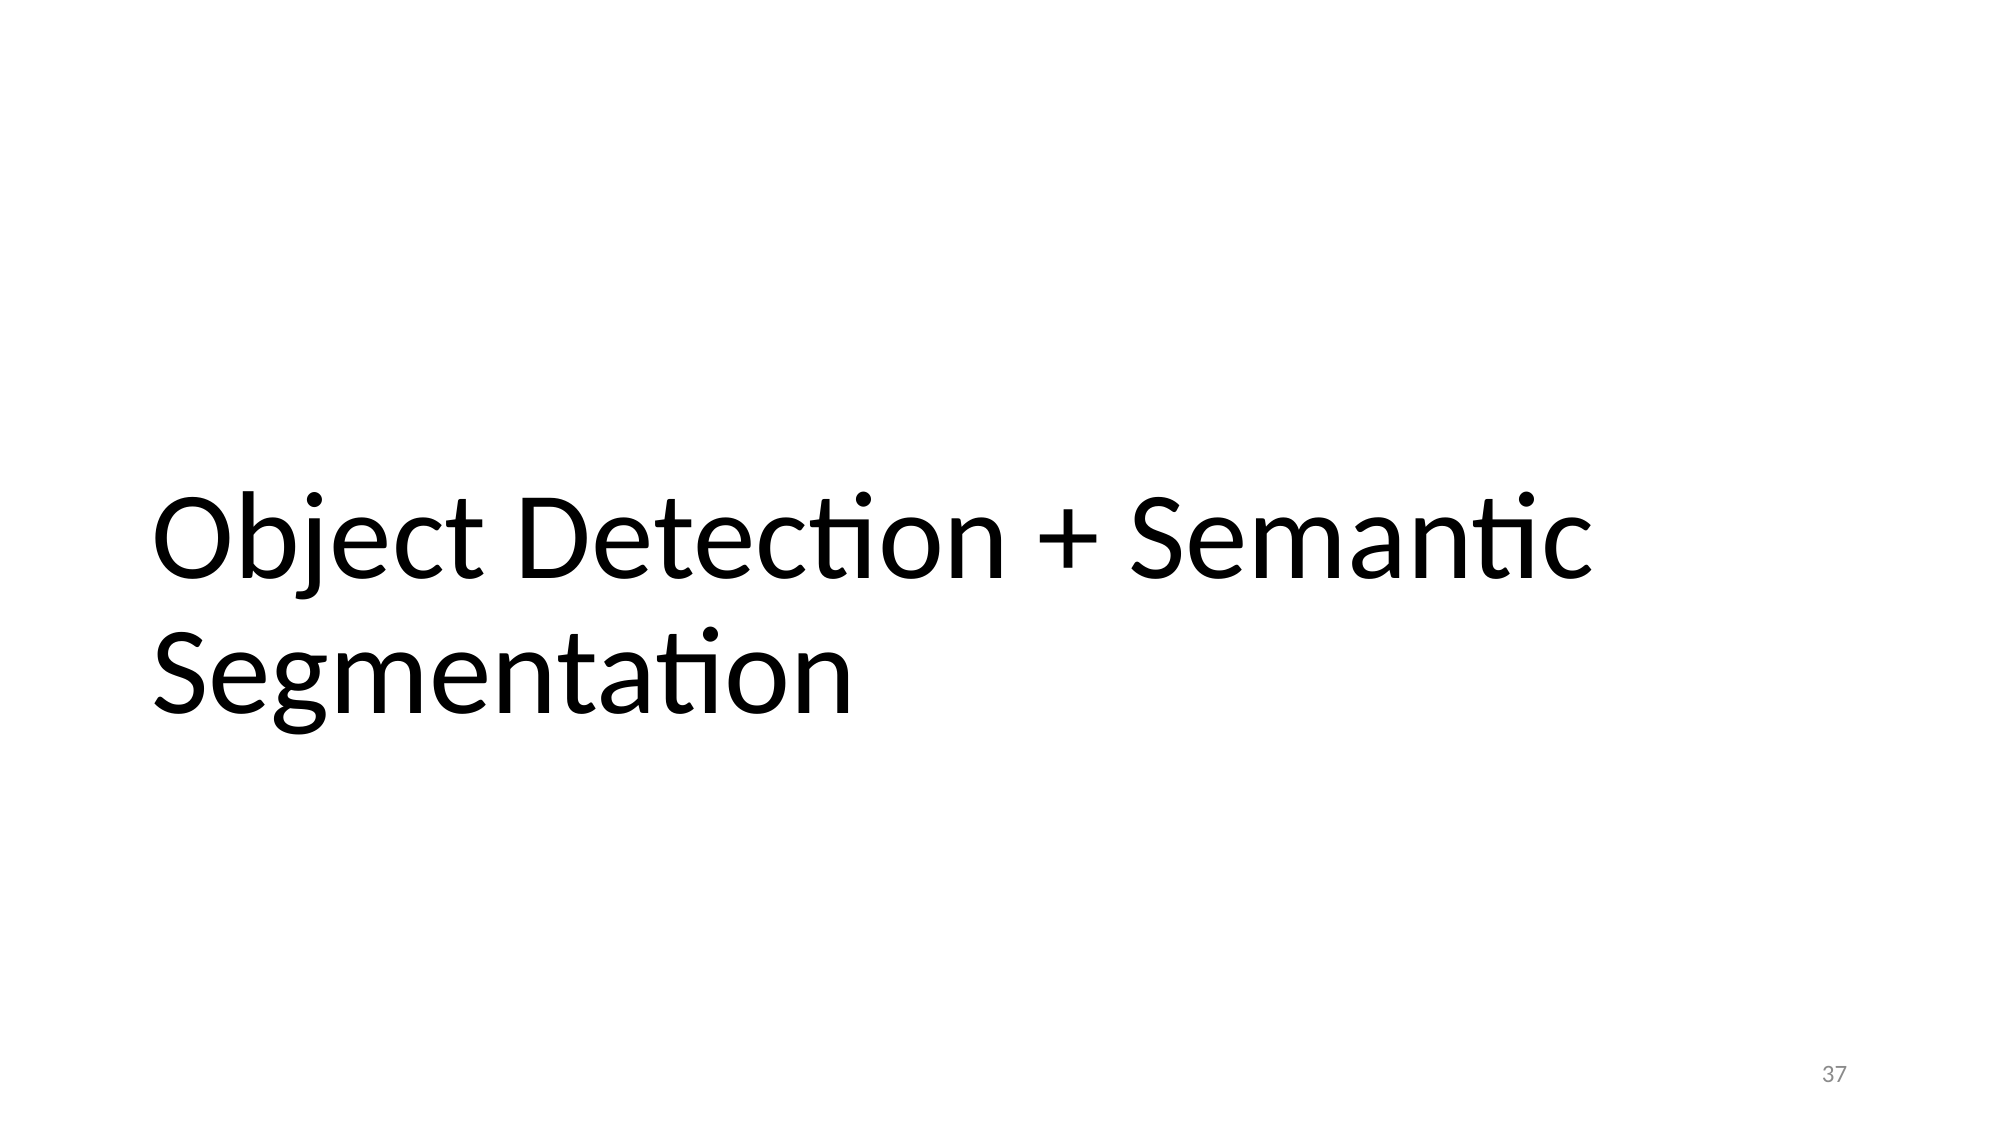

# Object Detection + Semantic Segmentation

37